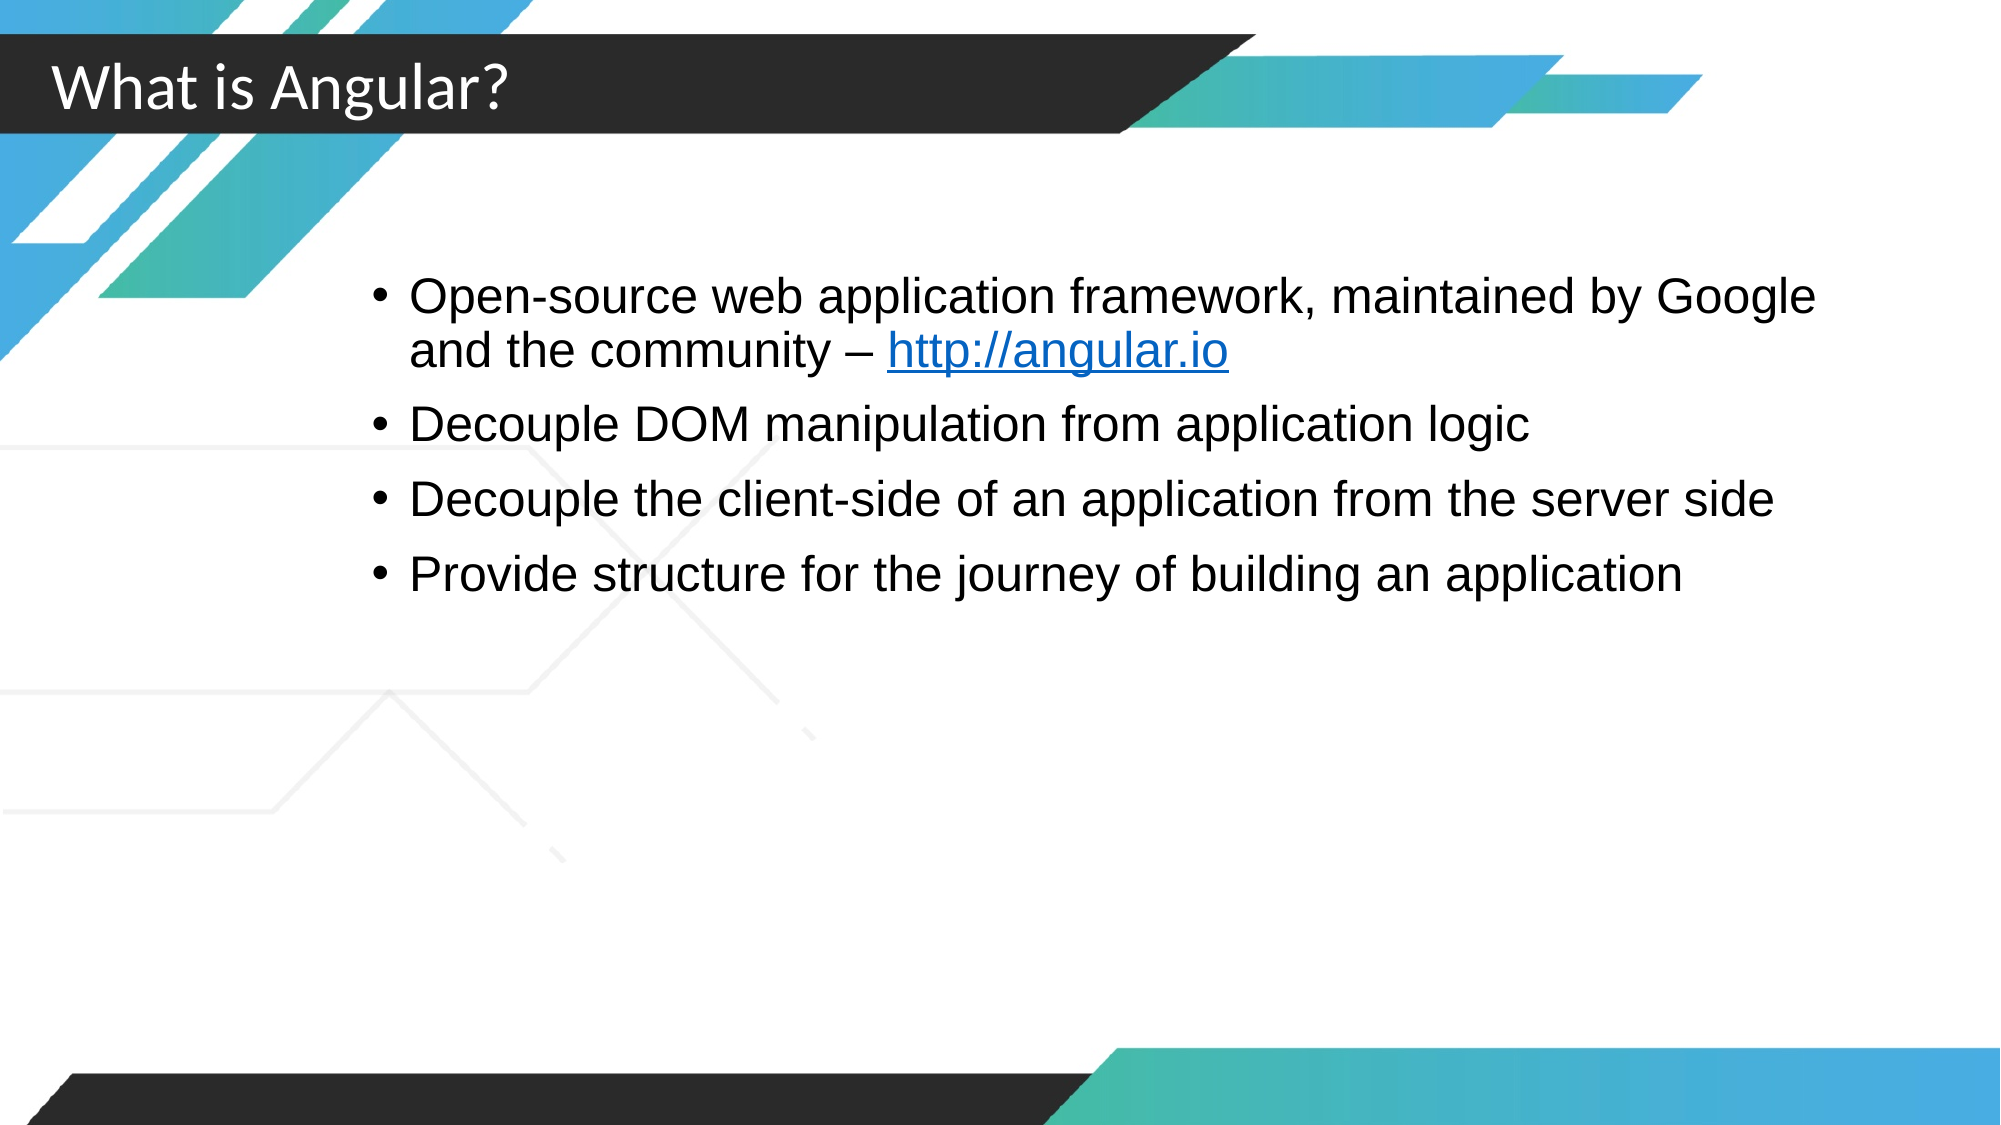

What is Angular?
Open-source web application framework, maintained by Google and the community – http://angular.io
Decouple DOM manipulation from application logic
Decouple the client-side of an application from the server side
Provide structure for the journey of building an application